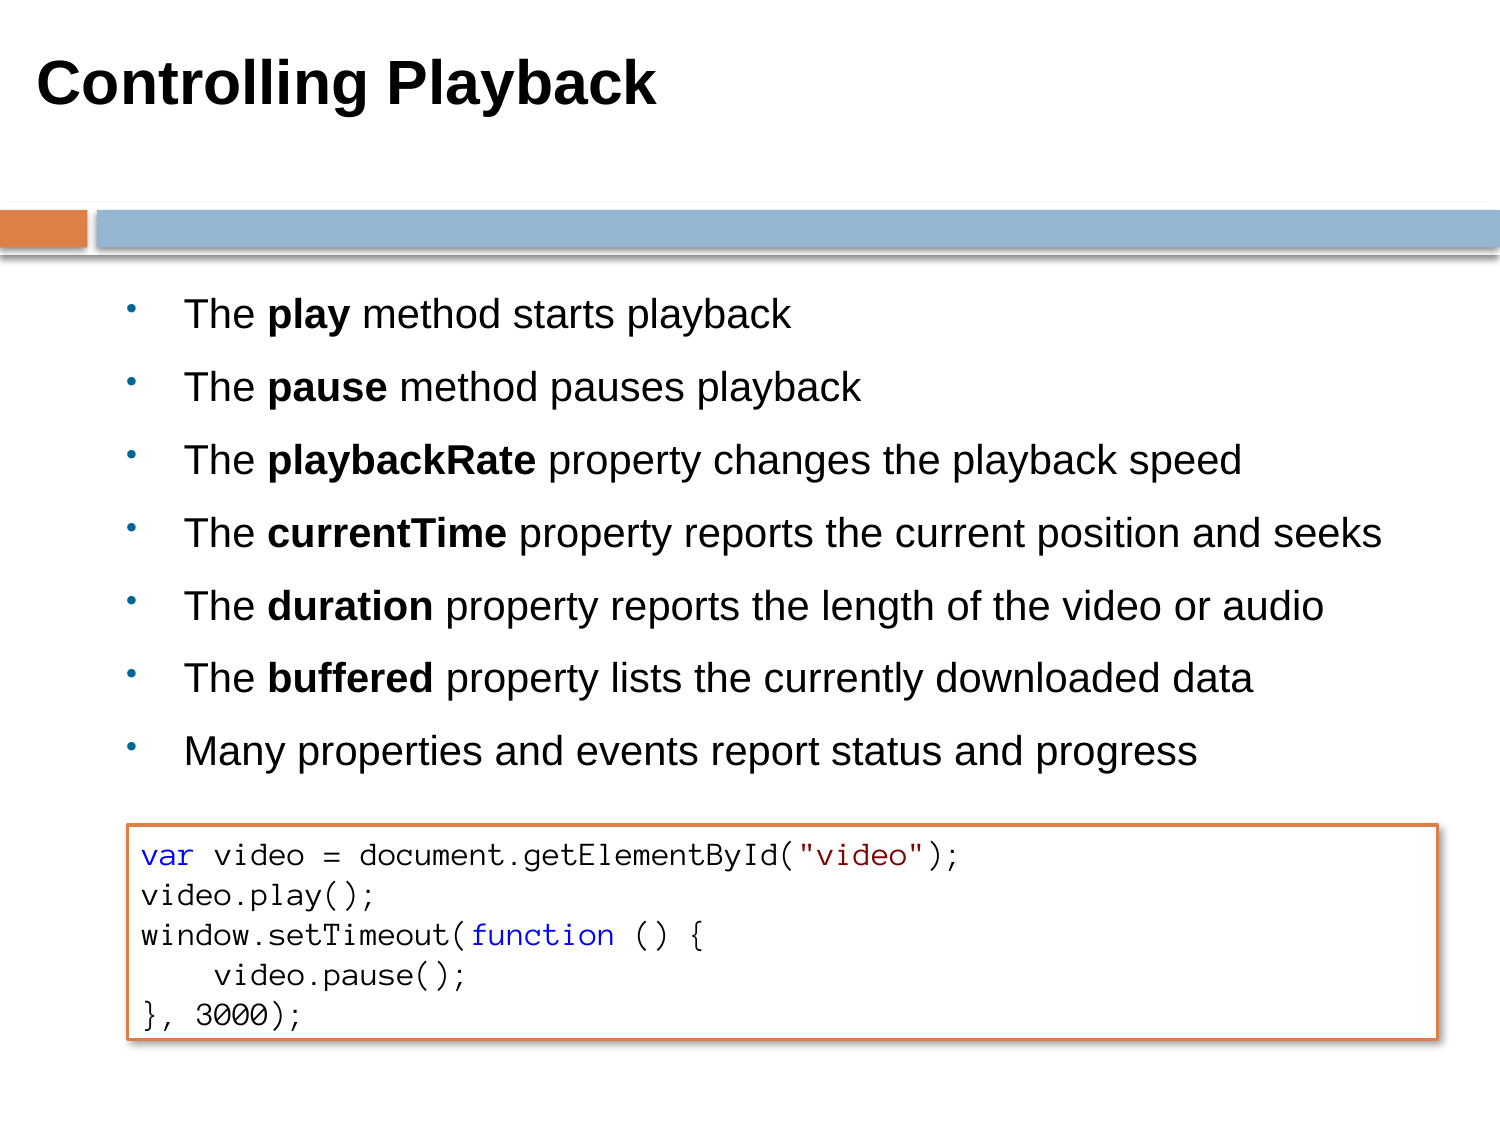

Controlling Playback
The play method starts playback
The pause method pauses playback
The playbackRate property changes the playback speed
The currentTime property reports the current position and seeks
The duration property reports the length of the video or audio
The buffered property lists the currently downloaded data
Many properties and events report status and progress

var video = document.getElementById("video");
video.play();
window.setTimeout(function () {
    video.pause();
}, 3000);